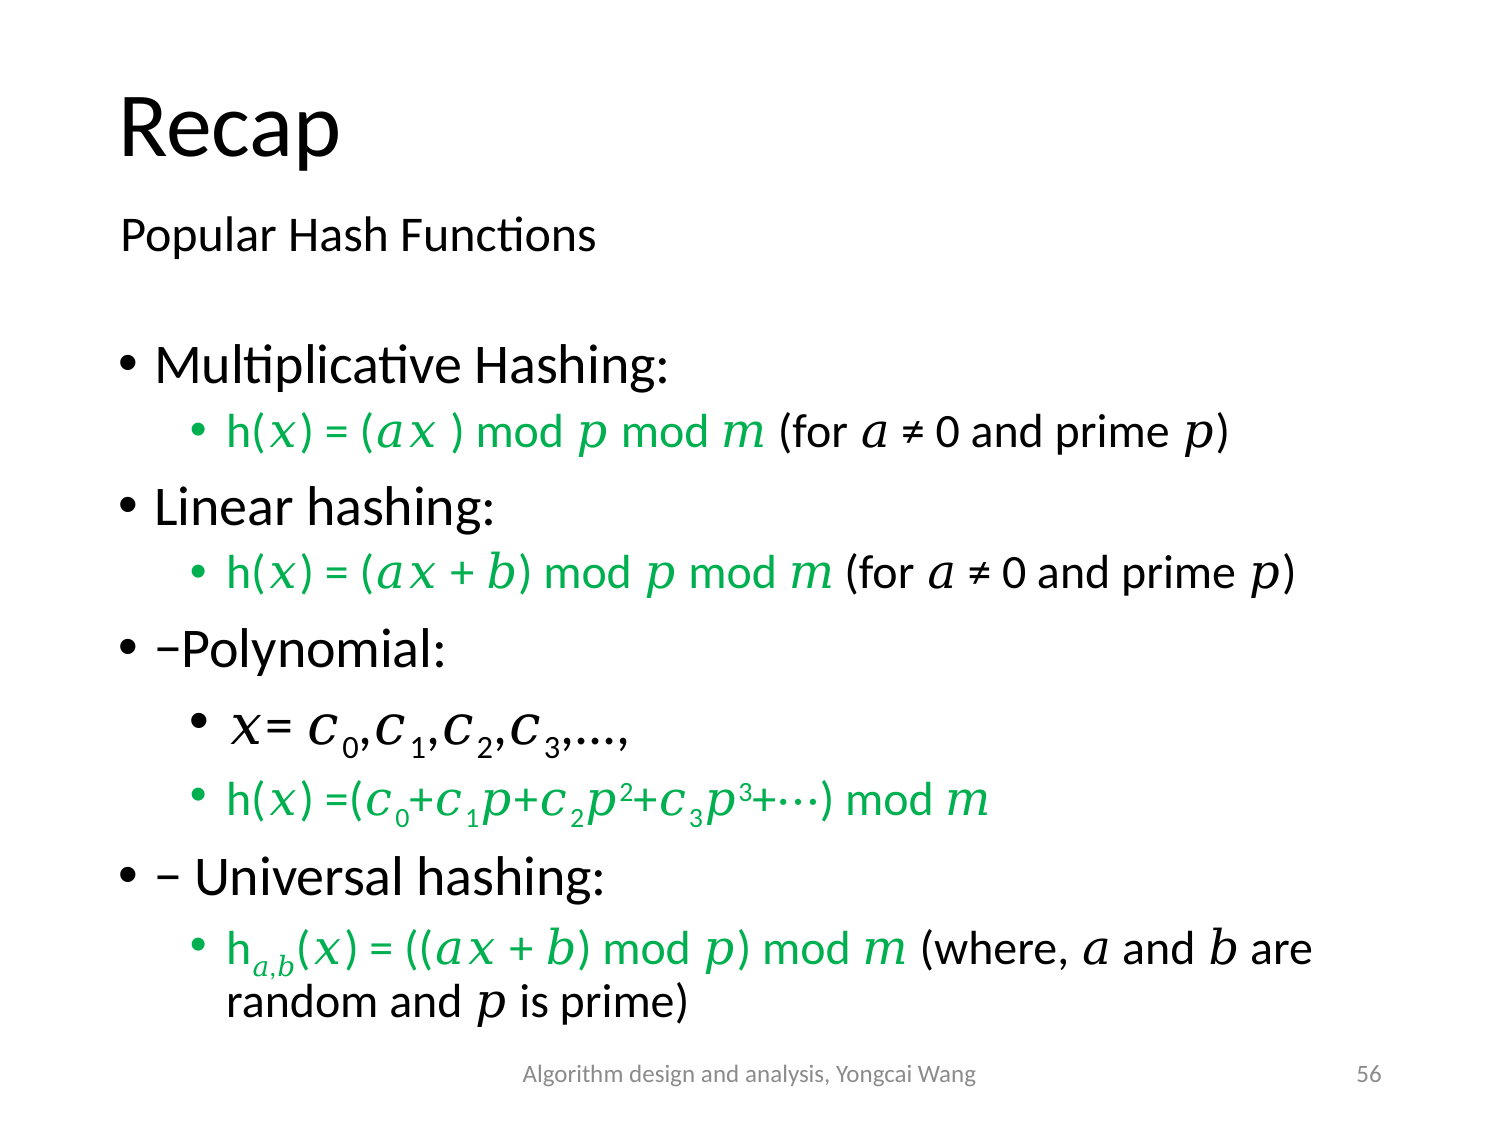

# Recap
Popular Hash Functions
Multiplicative Hashing:
h(𝑥) = (𝑎𝑥 ) mod 𝑝 mod 𝑚 (for 𝑎 ≠ 0 and prime 𝑝)
Linear hashing:
h(𝑥) = (𝑎𝑥 + 𝑏) mod 𝑝 mod 𝑚 (for 𝑎 ≠ 0 and prime 𝑝)
−Polynomial:
𝑥= 𝑐0,𝑐1,𝑐2,𝑐3,...,
h(𝑥) =(𝑐0+𝑐1𝑝+𝑐2𝑝2+𝑐3𝑝3+⋯) mod 𝑚
− Universal hashing:
h𝑎,𝑏(𝑥) = ((𝑎𝑥 + 𝑏) mod 𝑝) mod 𝑚 (where, 𝑎 and 𝑏 are random and 𝑝 is prime)

Algorithm design and analysis, Yongcai Wang
56